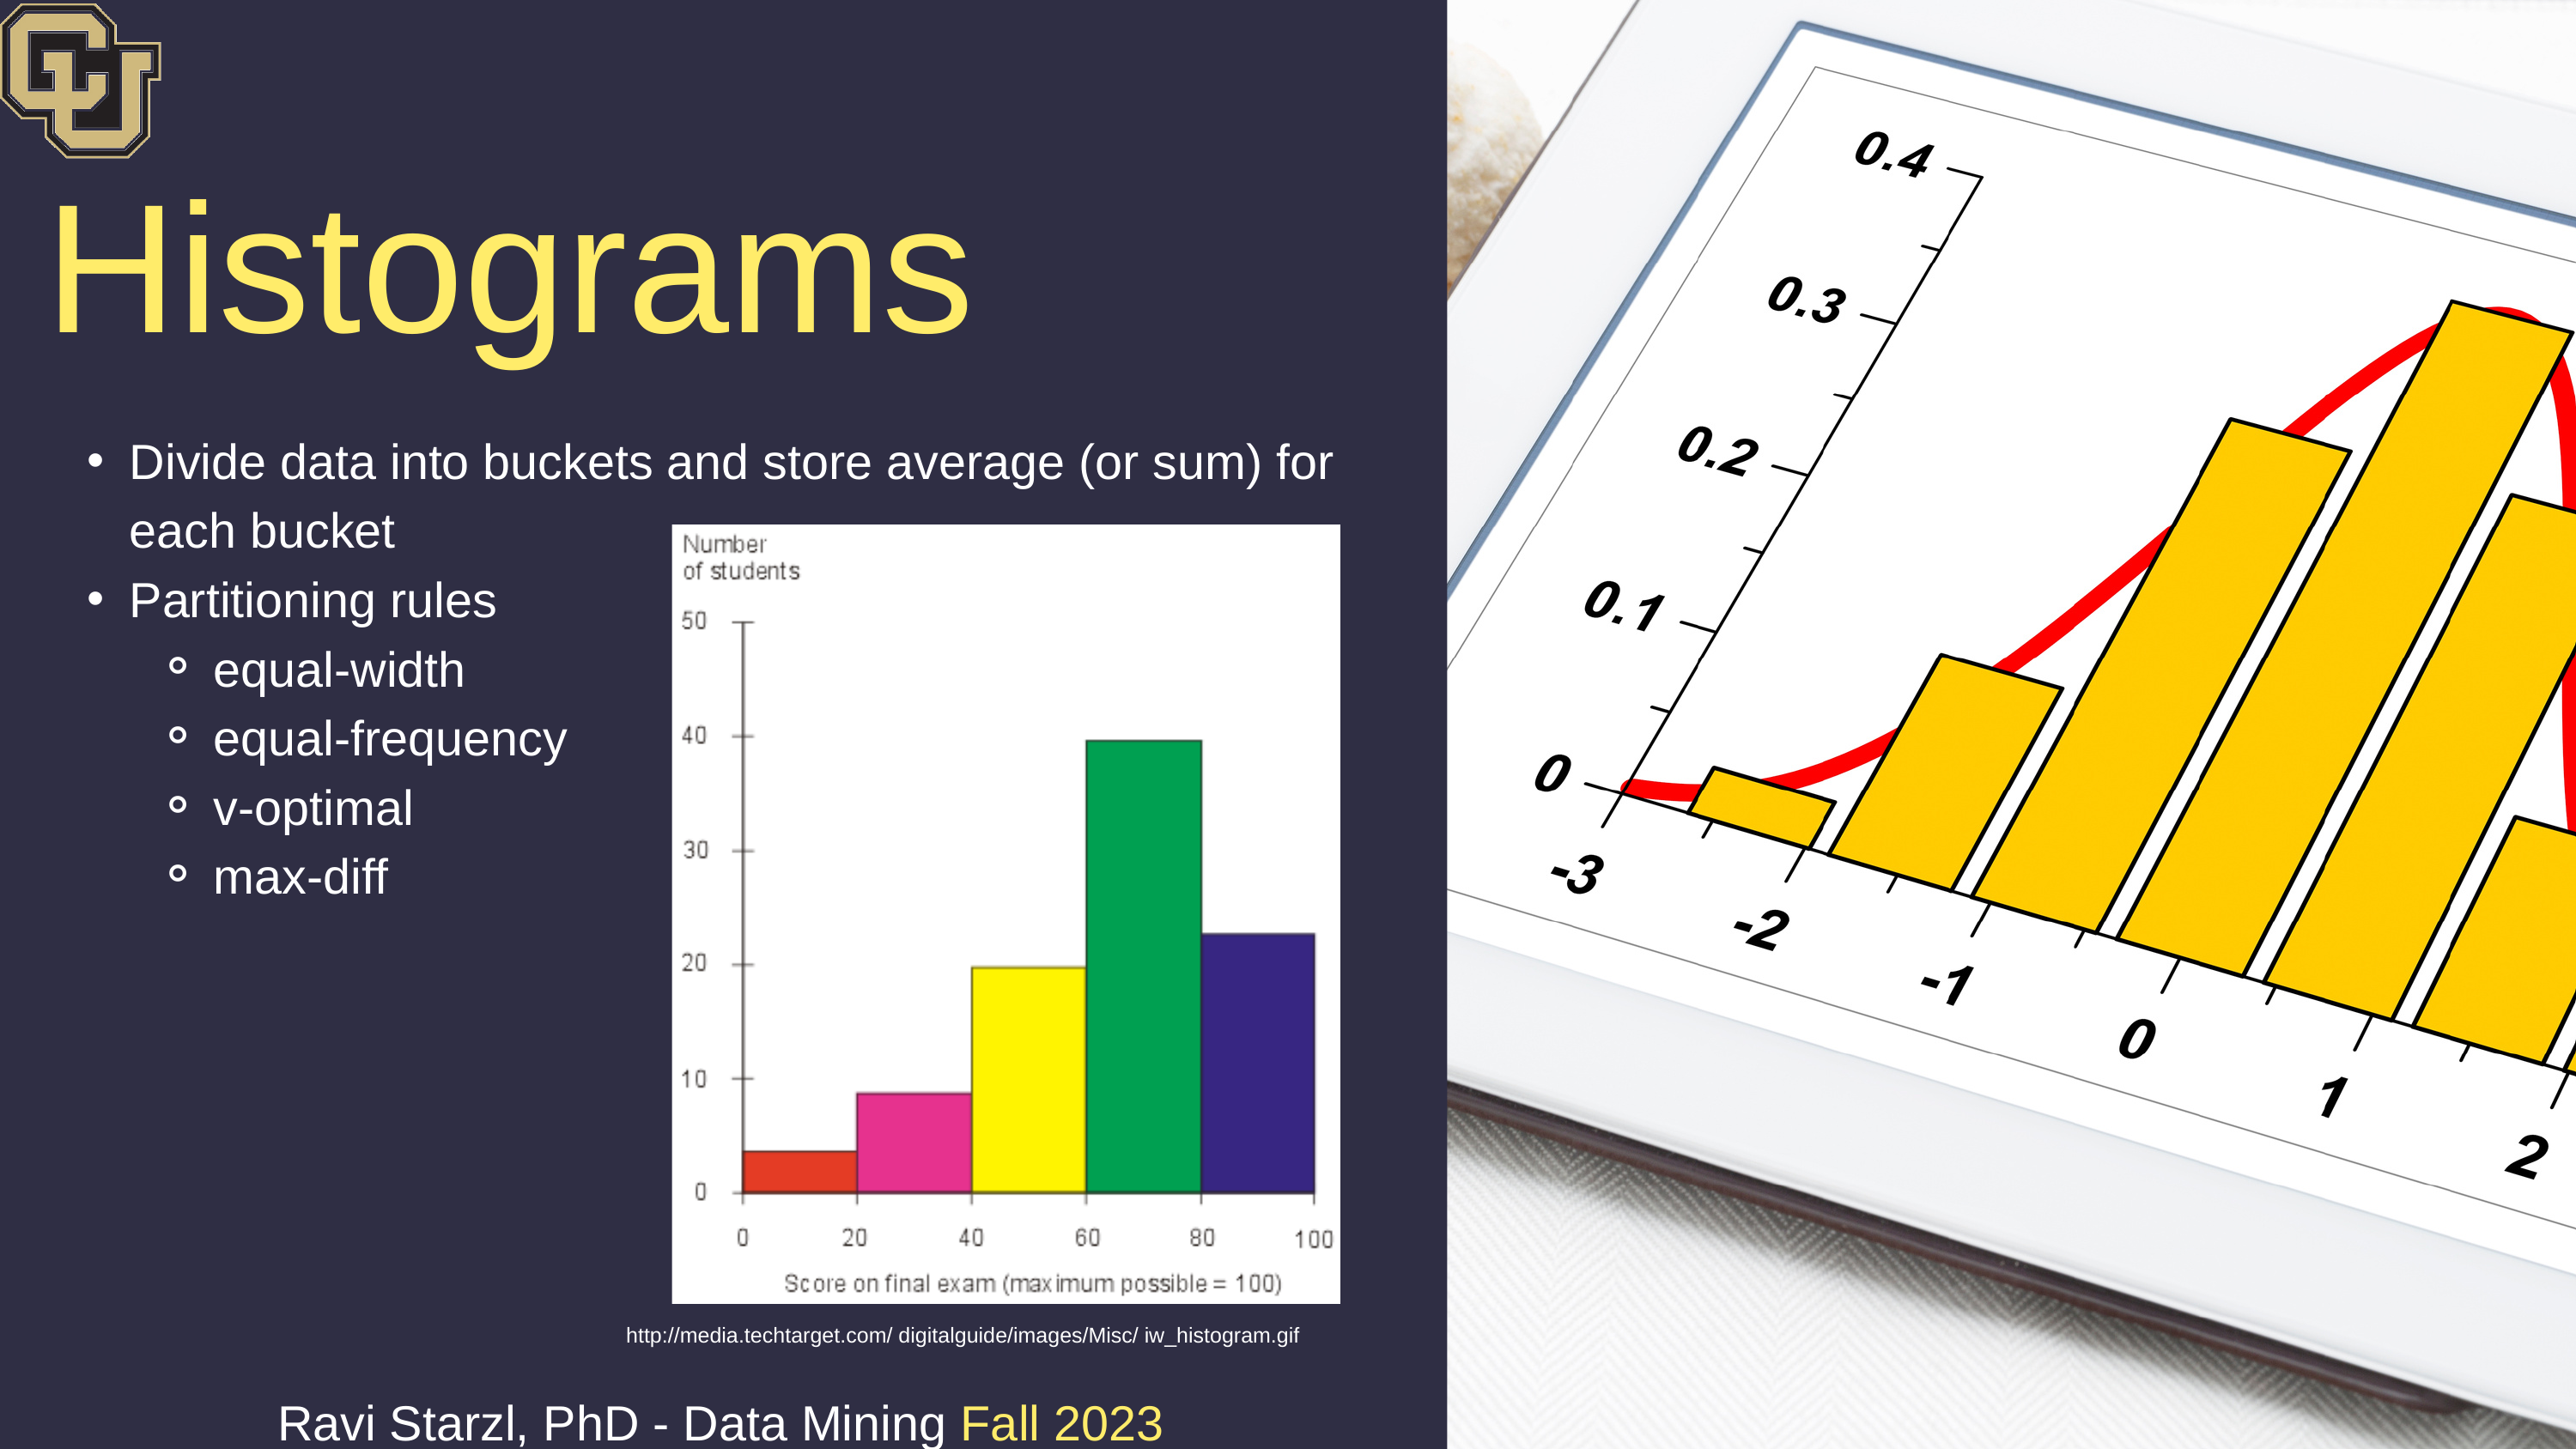

Histograms
Divide data into buckets and store average (or sum) for each bucket
Partitioning rules
equal-width
equal-frequency
v-optimal
max-diff

http://media.techtarget.com/ digitalguide/images/Misc/ iw_histogram.gif
Ravi Starzl, PhD - Data Mining Fall 2023